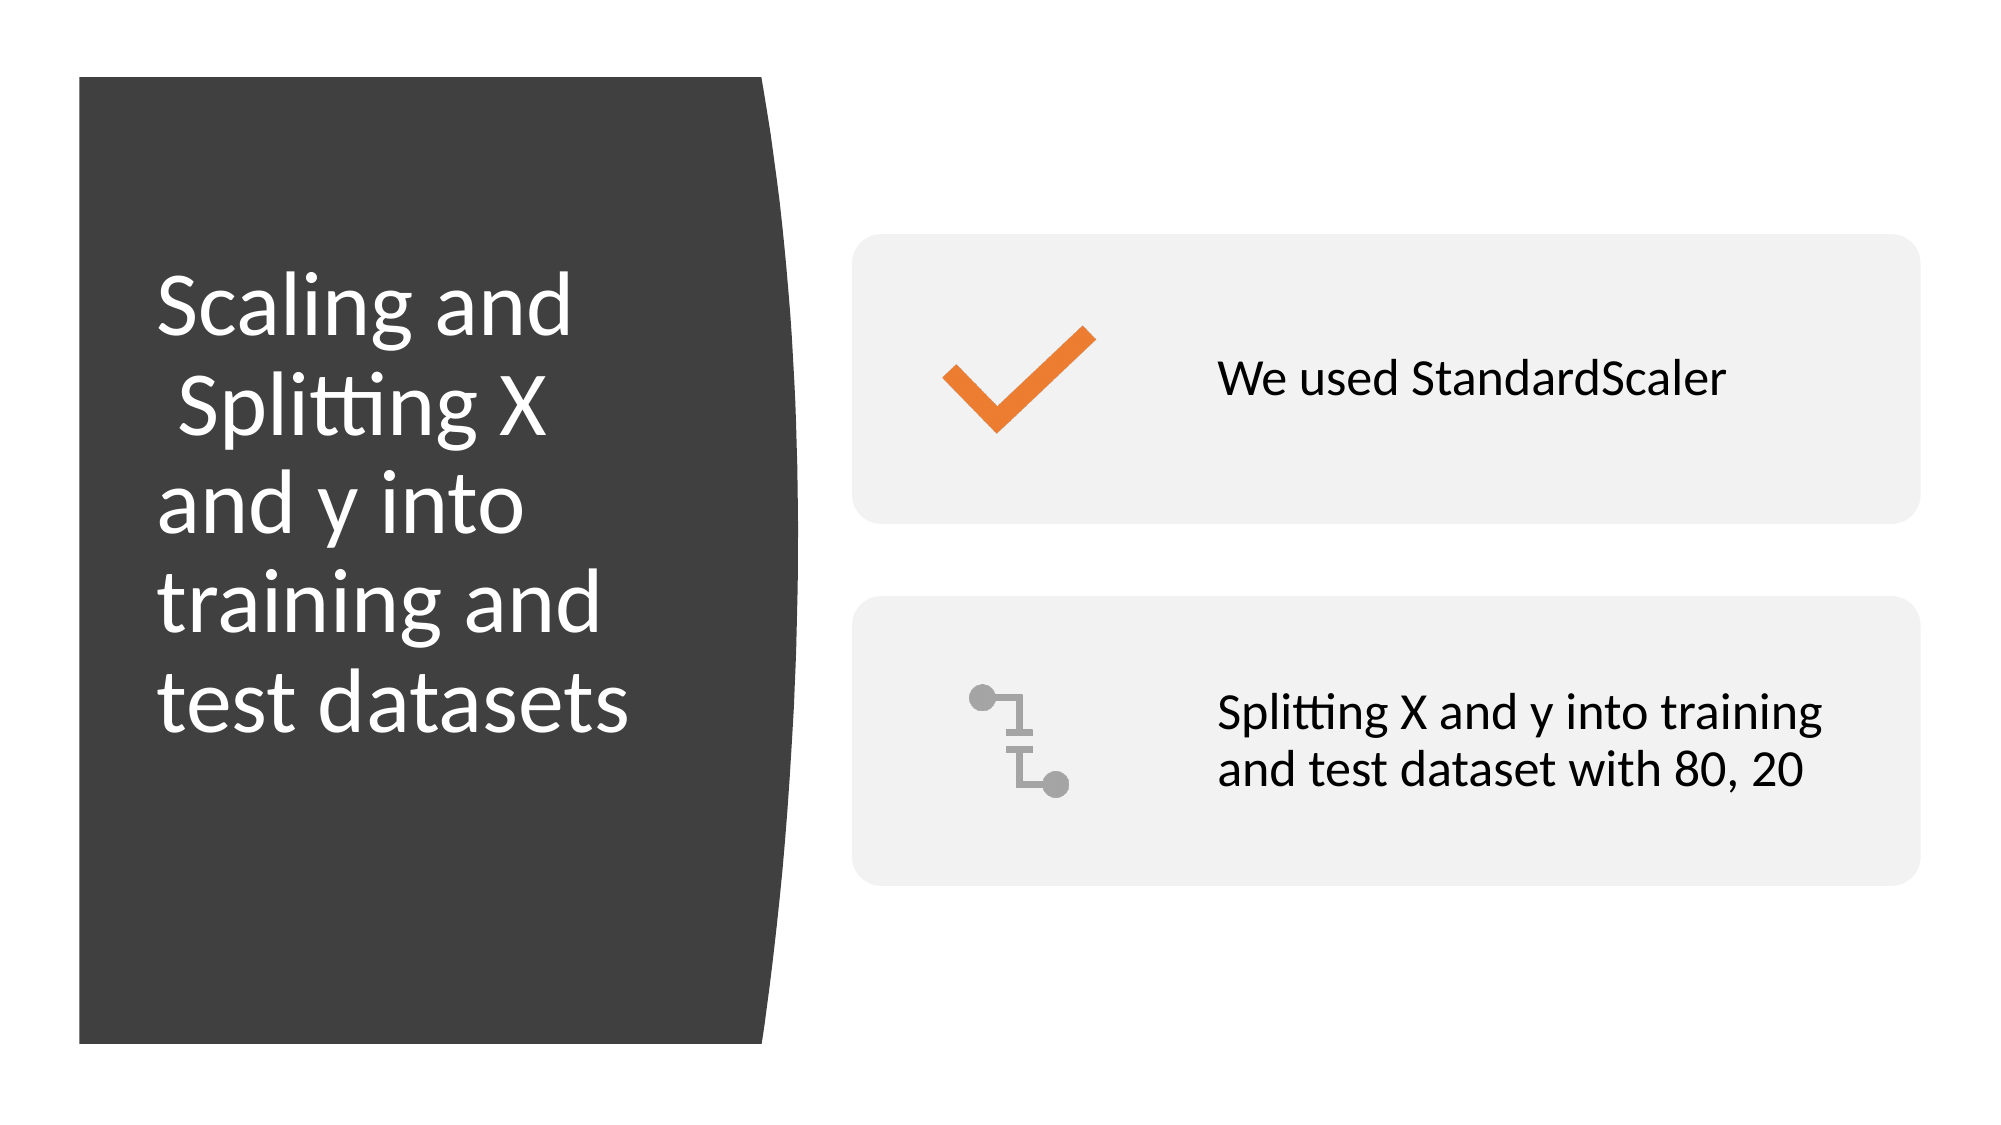

We used StandardScaler
Splitting X and y into training and test dataset with 80, 20

# Scaling and  Splitting X and y into training and test datasets